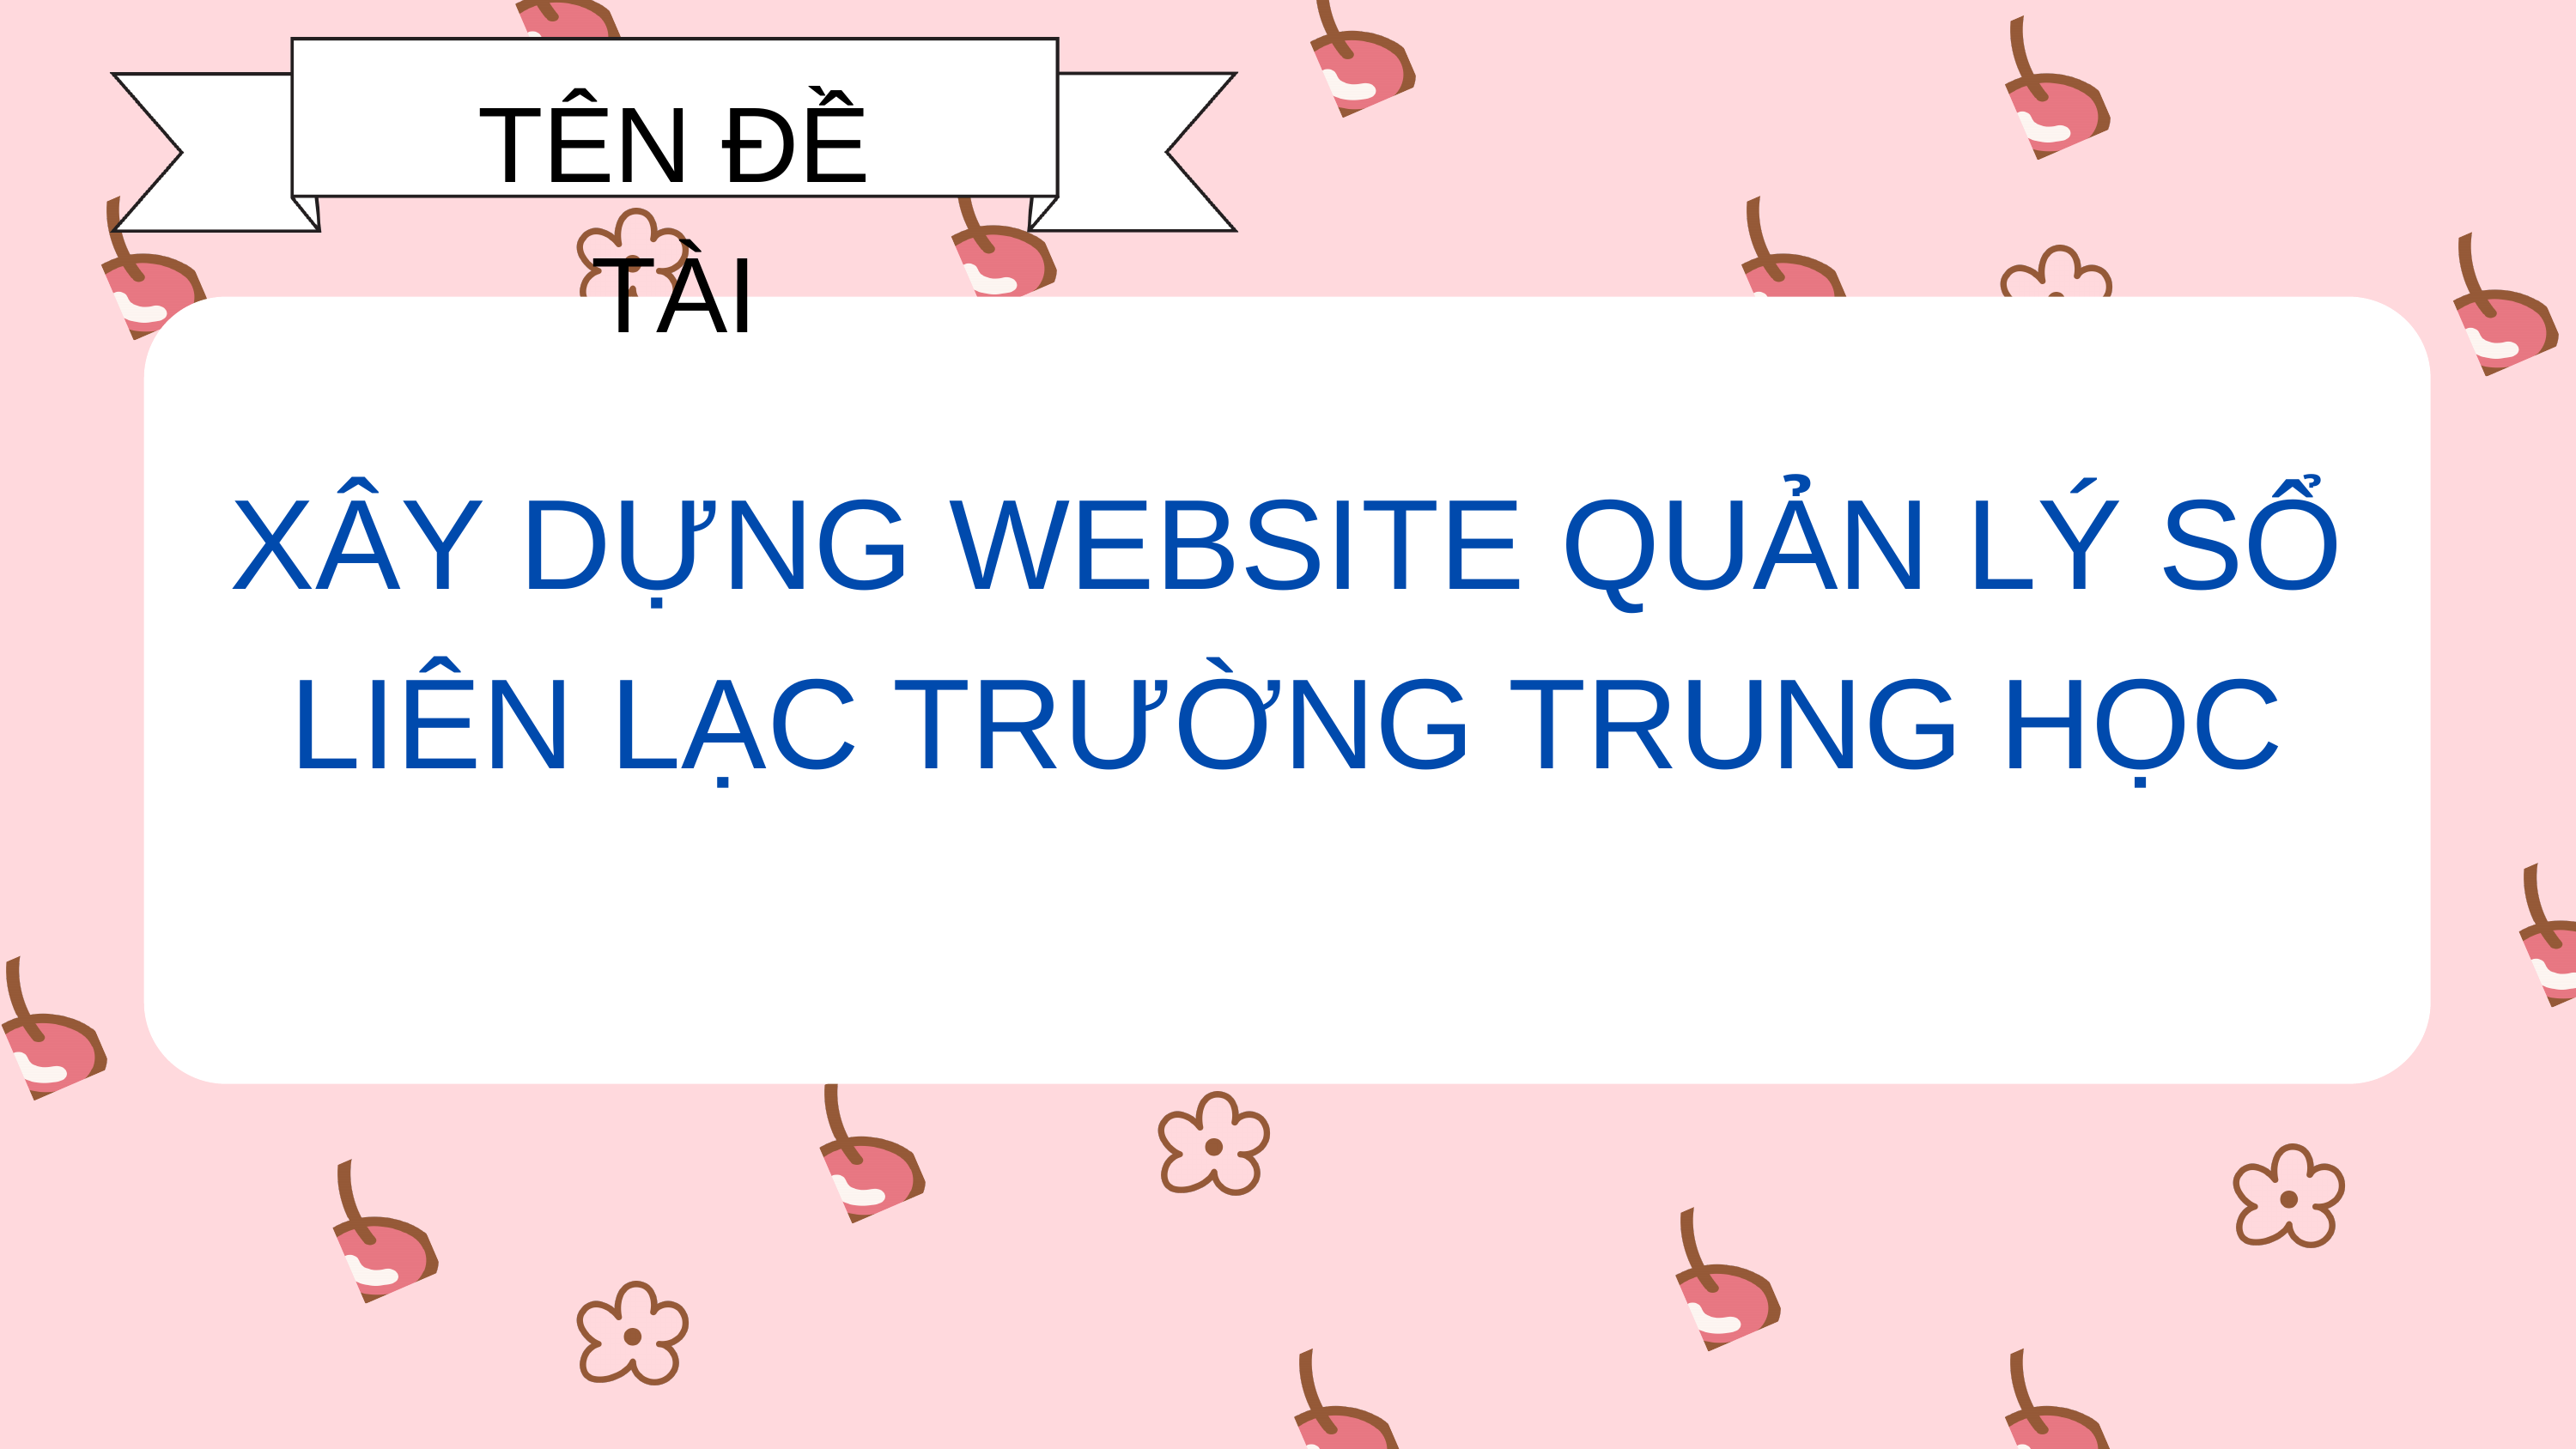

TÊN ĐỀ TÀI

XÂY DỰNG WEBSITE QUẢN LÝ SỔ LIÊN LẠC TRƯỜNG TRUNG HỌC